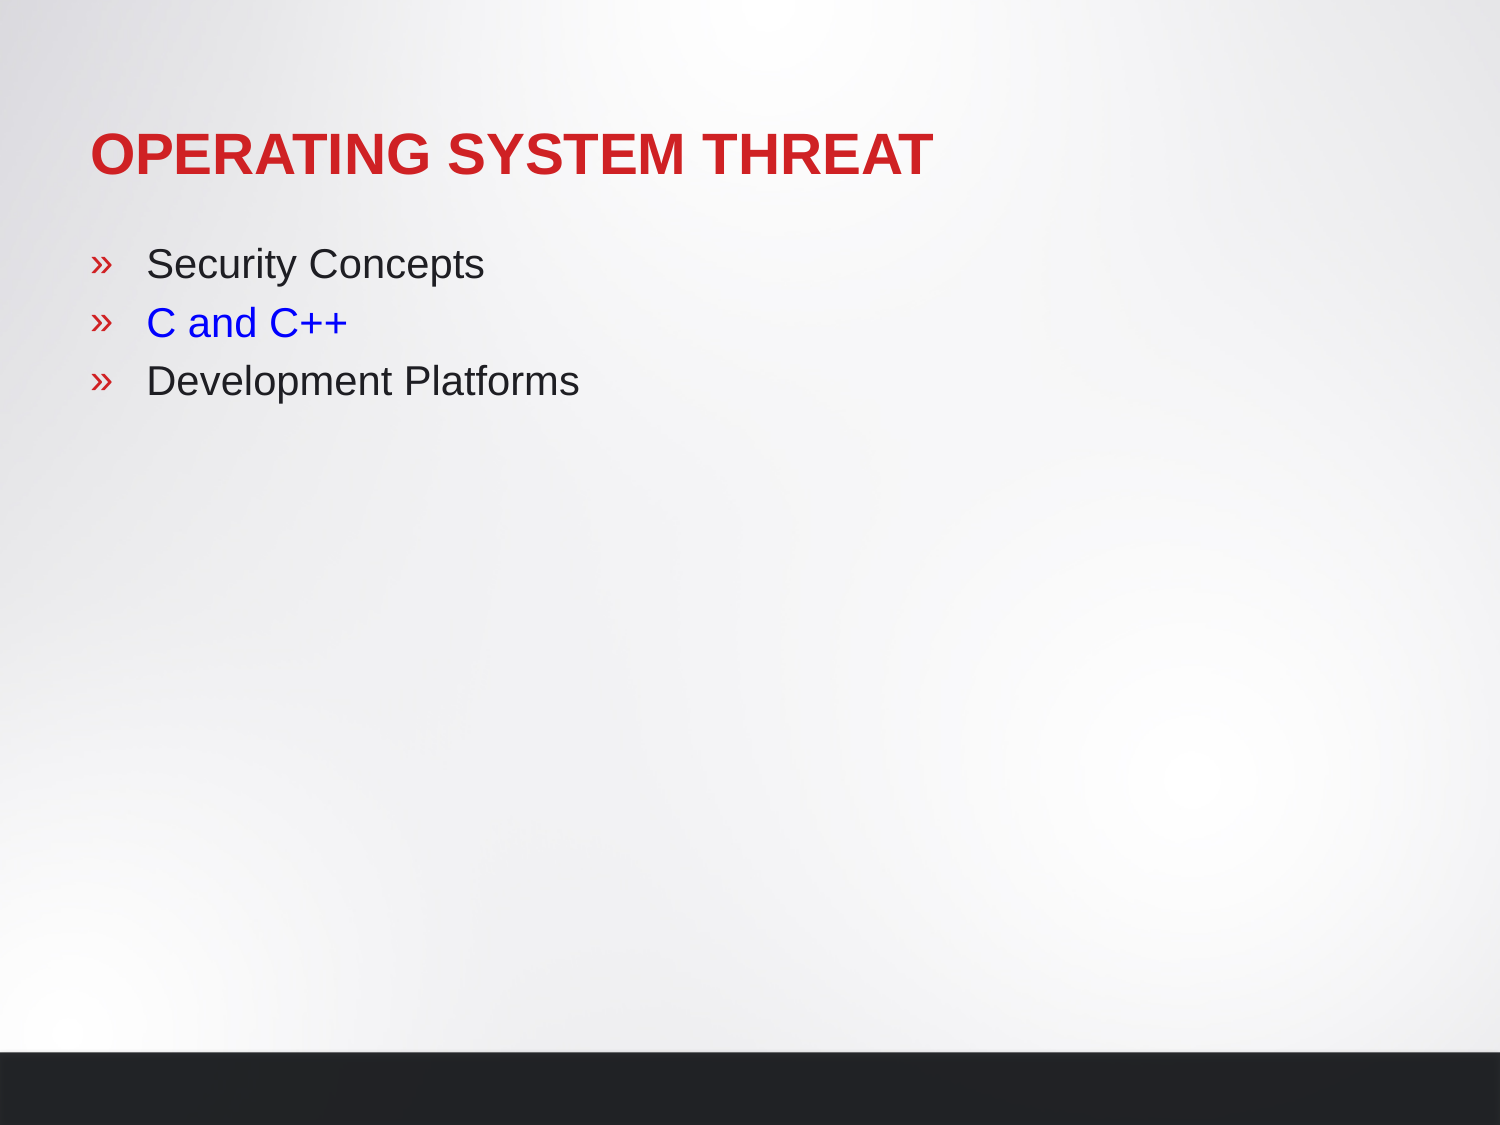

# Operating system threat
Security Concepts
C and C++
Development Platforms